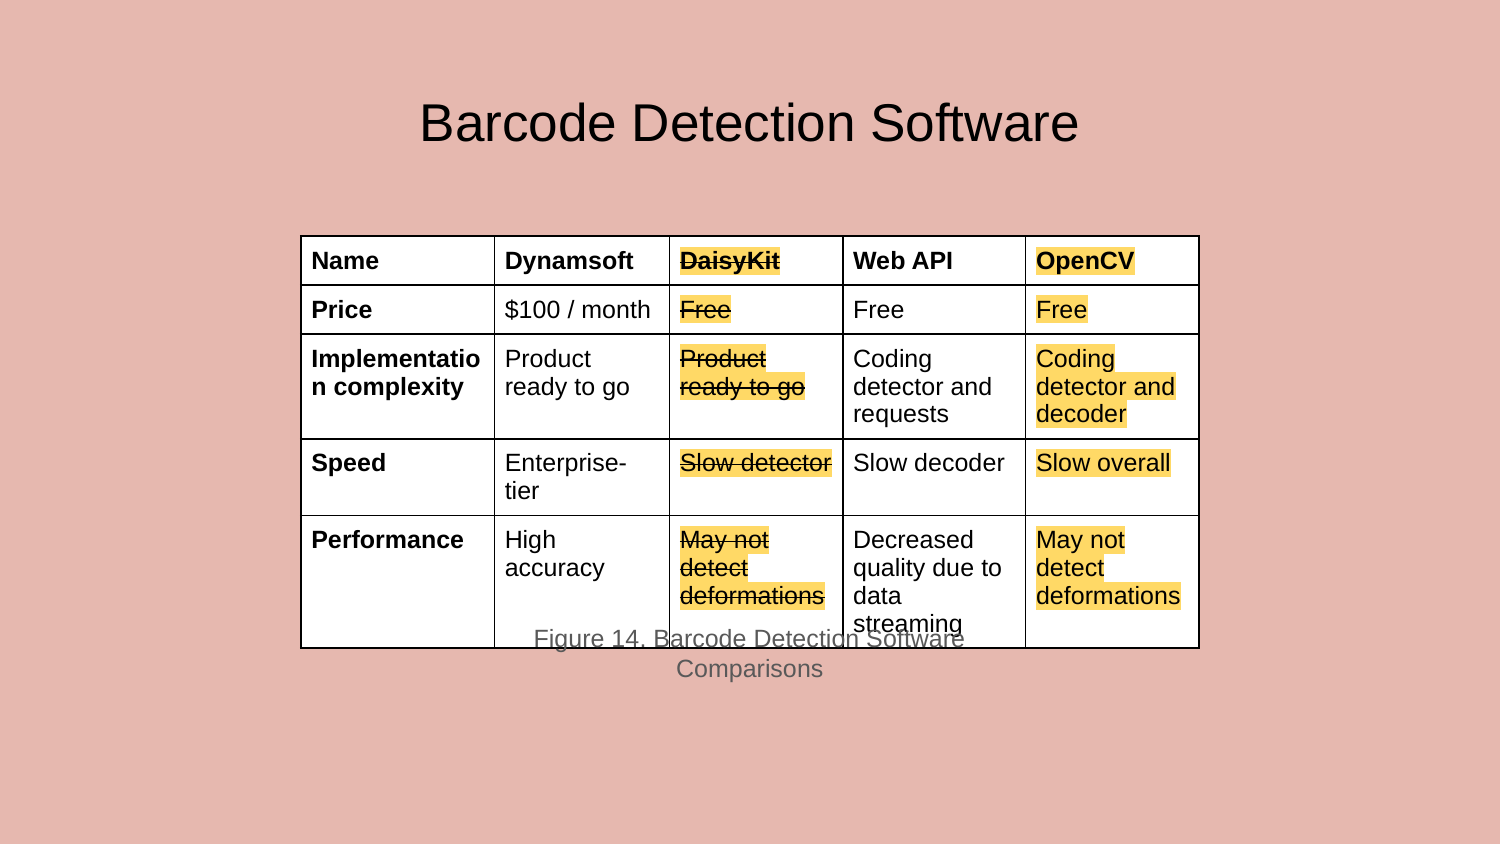

# Barcode Detection Software
| Name | Dynamsoft | DaisyKit | Web API | OpenCV |
| --- | --- | --- | --- | --- |
| Price | $100 / month | Free | Free | Free |
| Implementation complexity | Product ready to go | Product ready to go | Coding detector and requests | Coding detector and decoder |
| Speed | Enterprise-tier | Slow detector | Slow decoder | Slow overall |
| Performance | High accuracy | May not detect deformations | Decreased quality due to data streaming | May not detect deformations |
Figure 14. Barcode Detection Software Comparisons